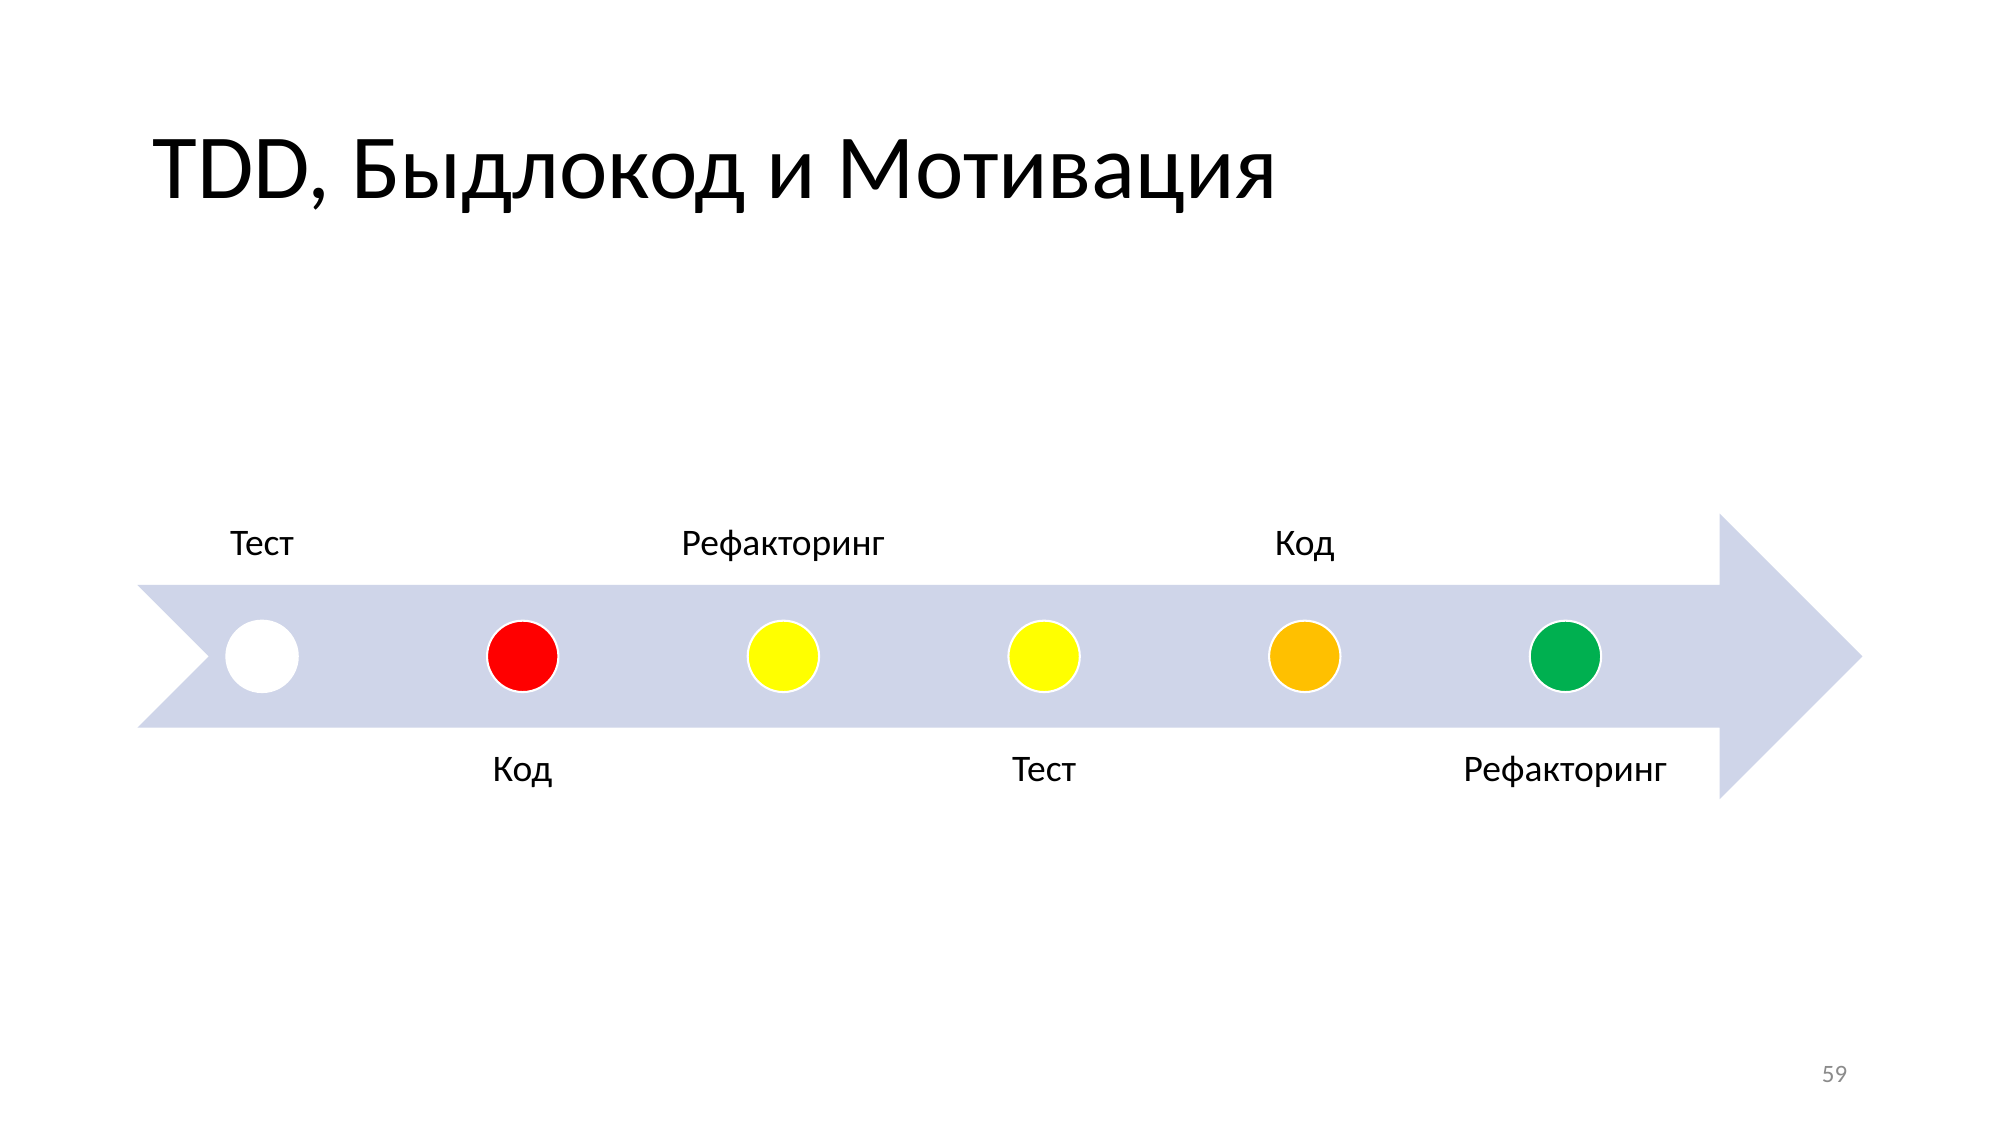

# TDD, Быдлокод и Мотивация
Тест
Код
Рефакторинг
Тест
Код
Рефакторинг
59